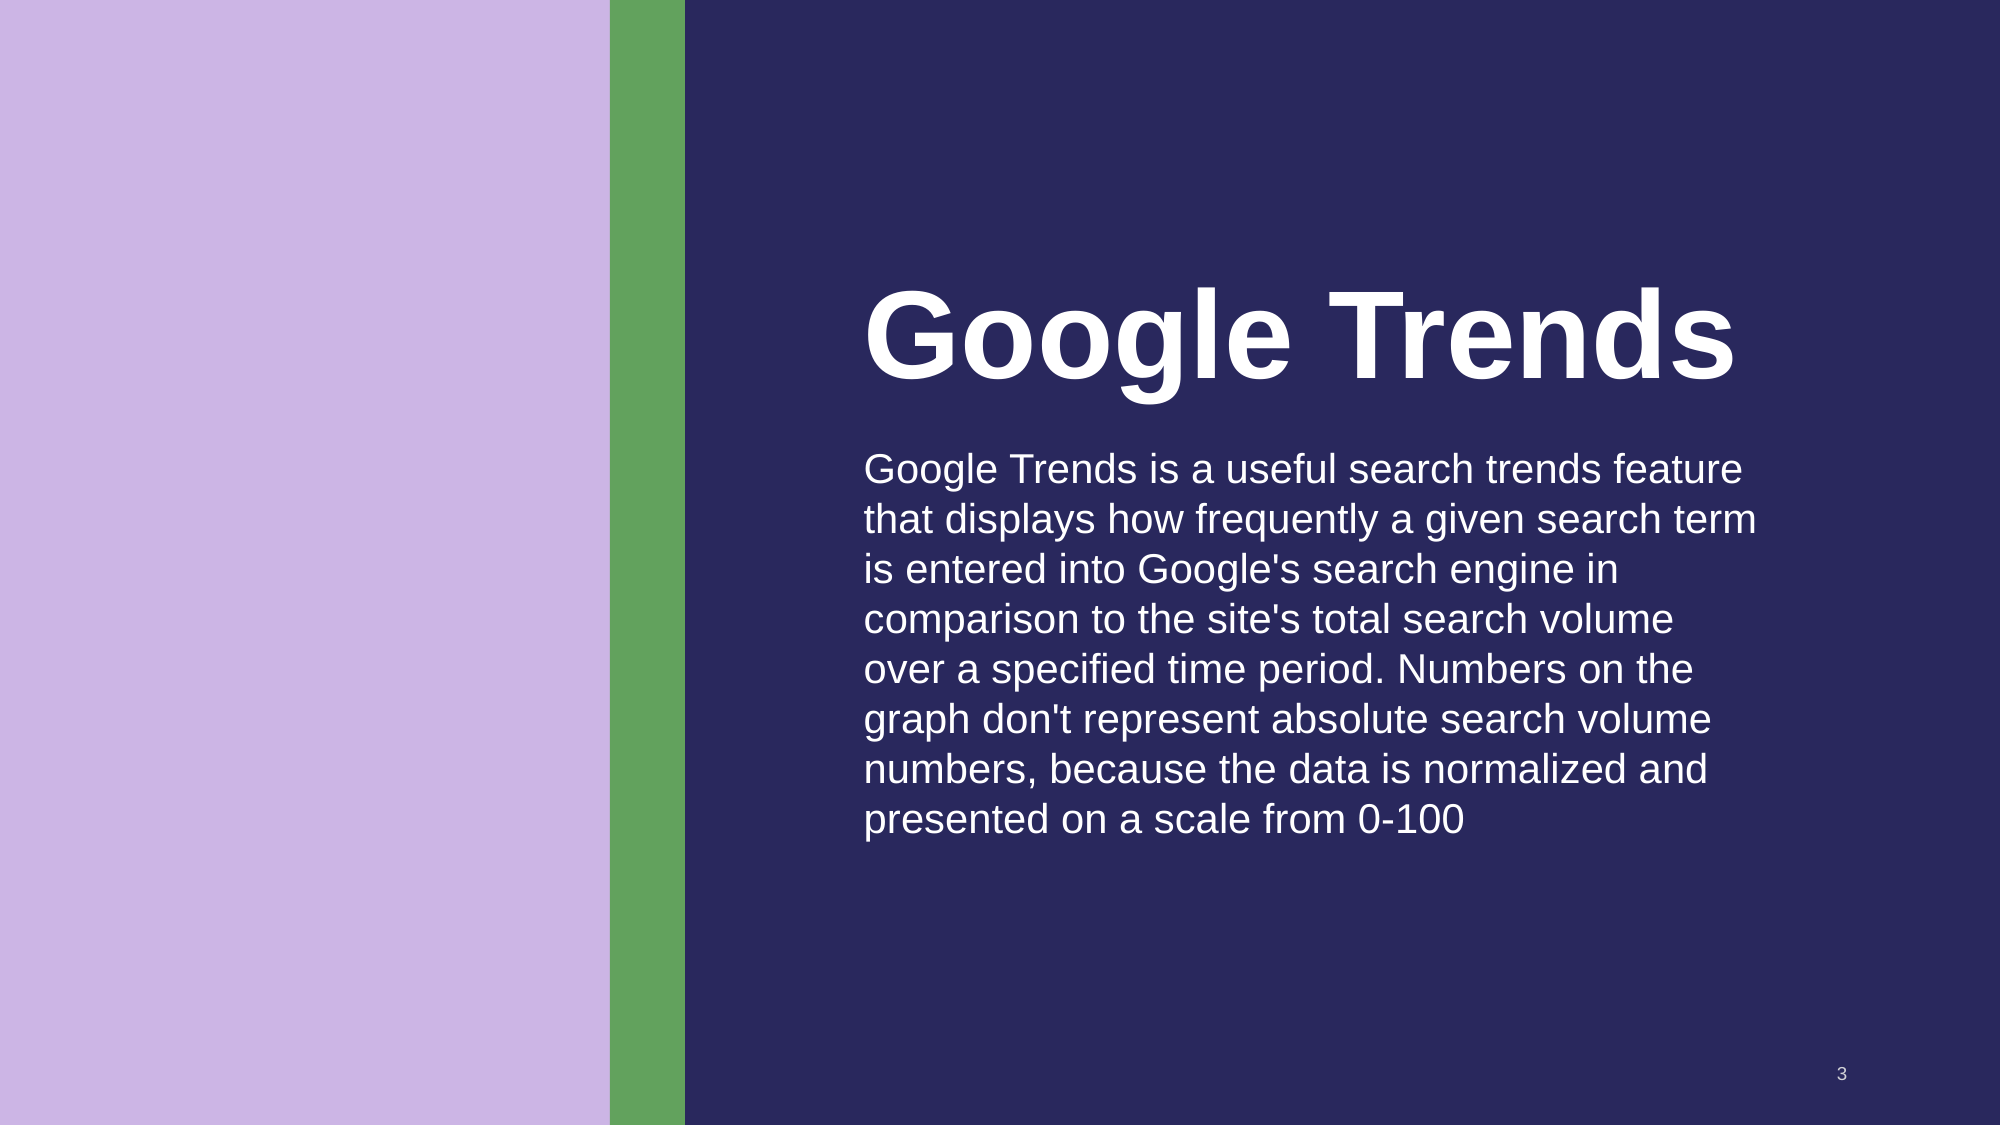

# Google Trends
Google Trends is a useful search trends feature that displays how frequently a given search term is entered into Google's search engine in comparison to the site's total search volume over a specified time period. Numbers on the graph don't represent absolute search volume numbers, because the data is normalized and presented on a scale from 0-100
3